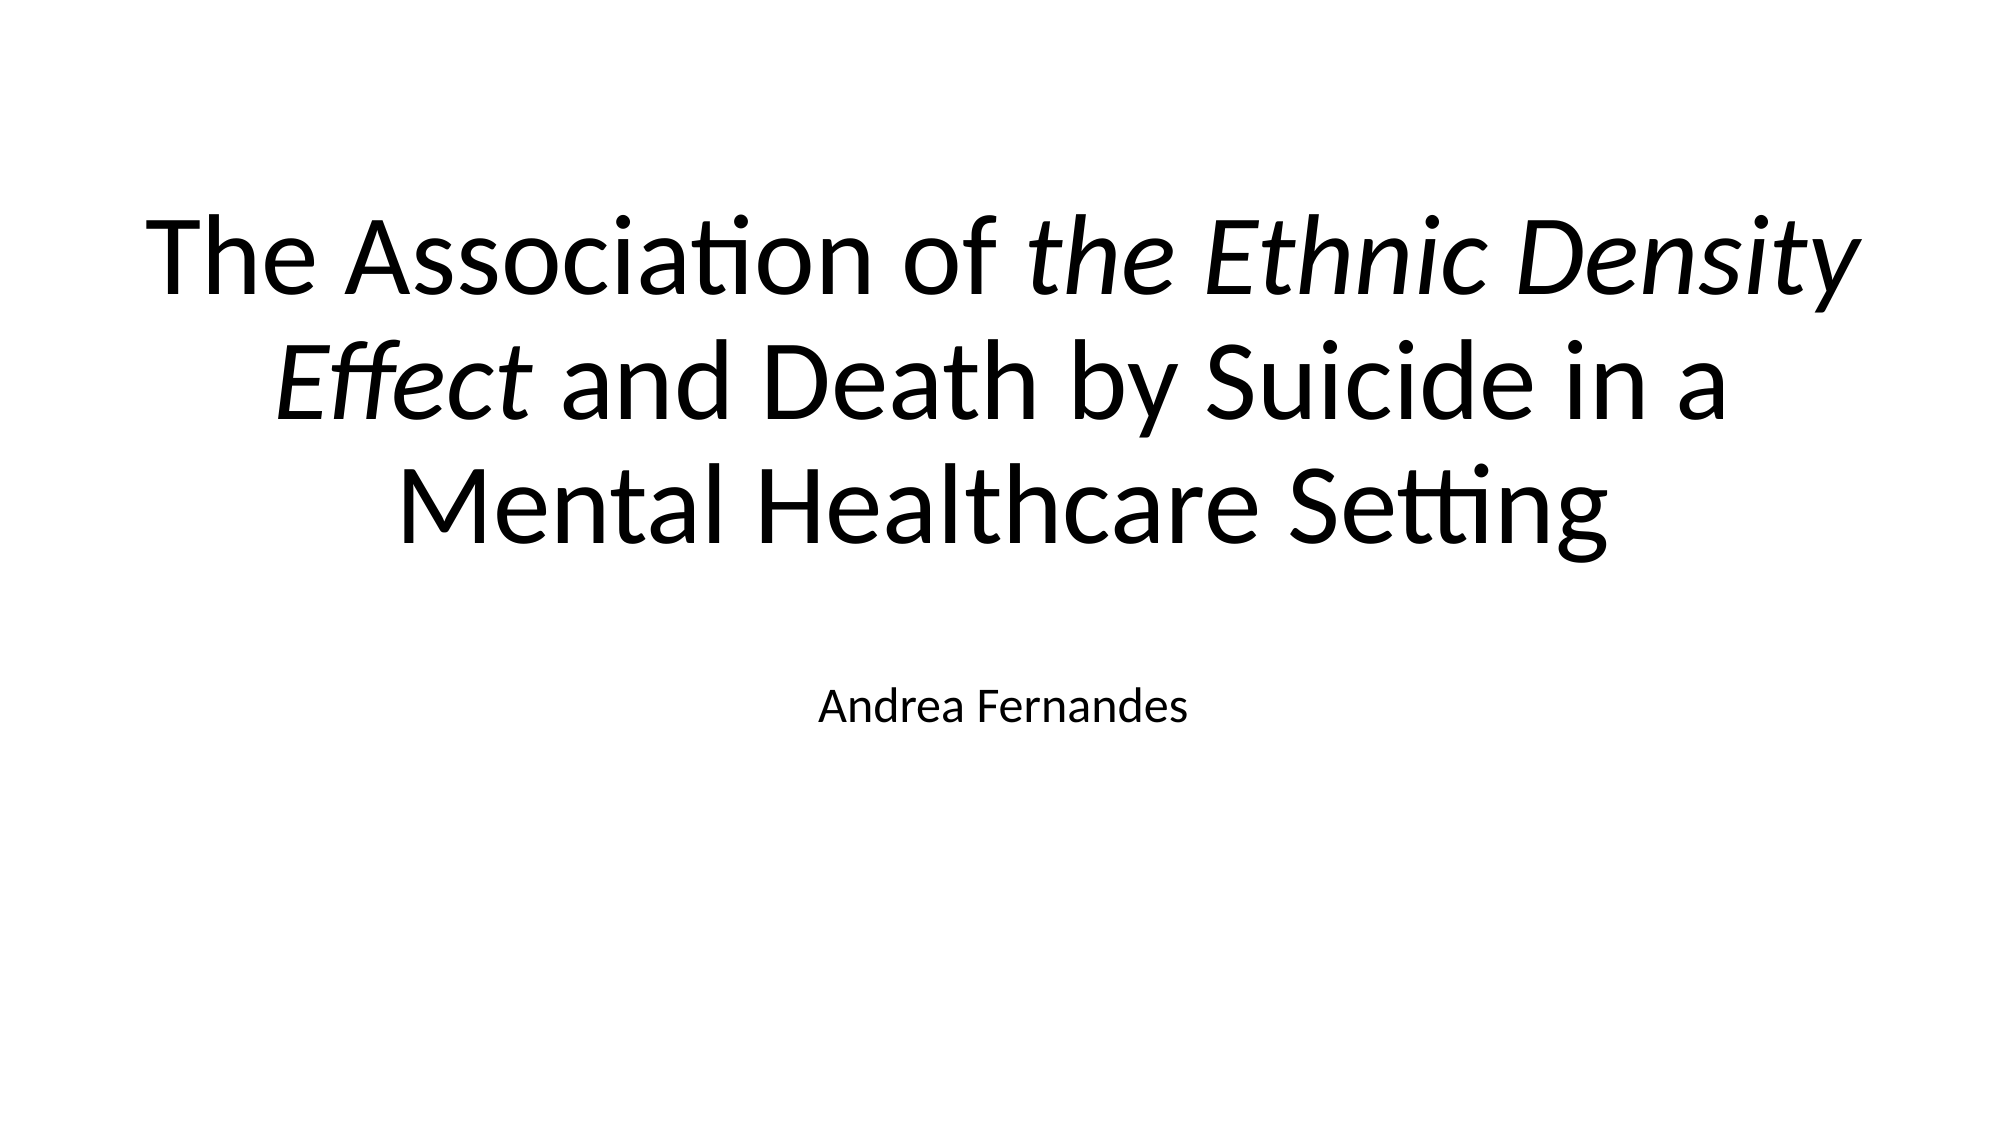

# The Association of the Ethnic Density Effect and Death by Suicide in a Mental Healthcare Setting
Andrea Fernandes